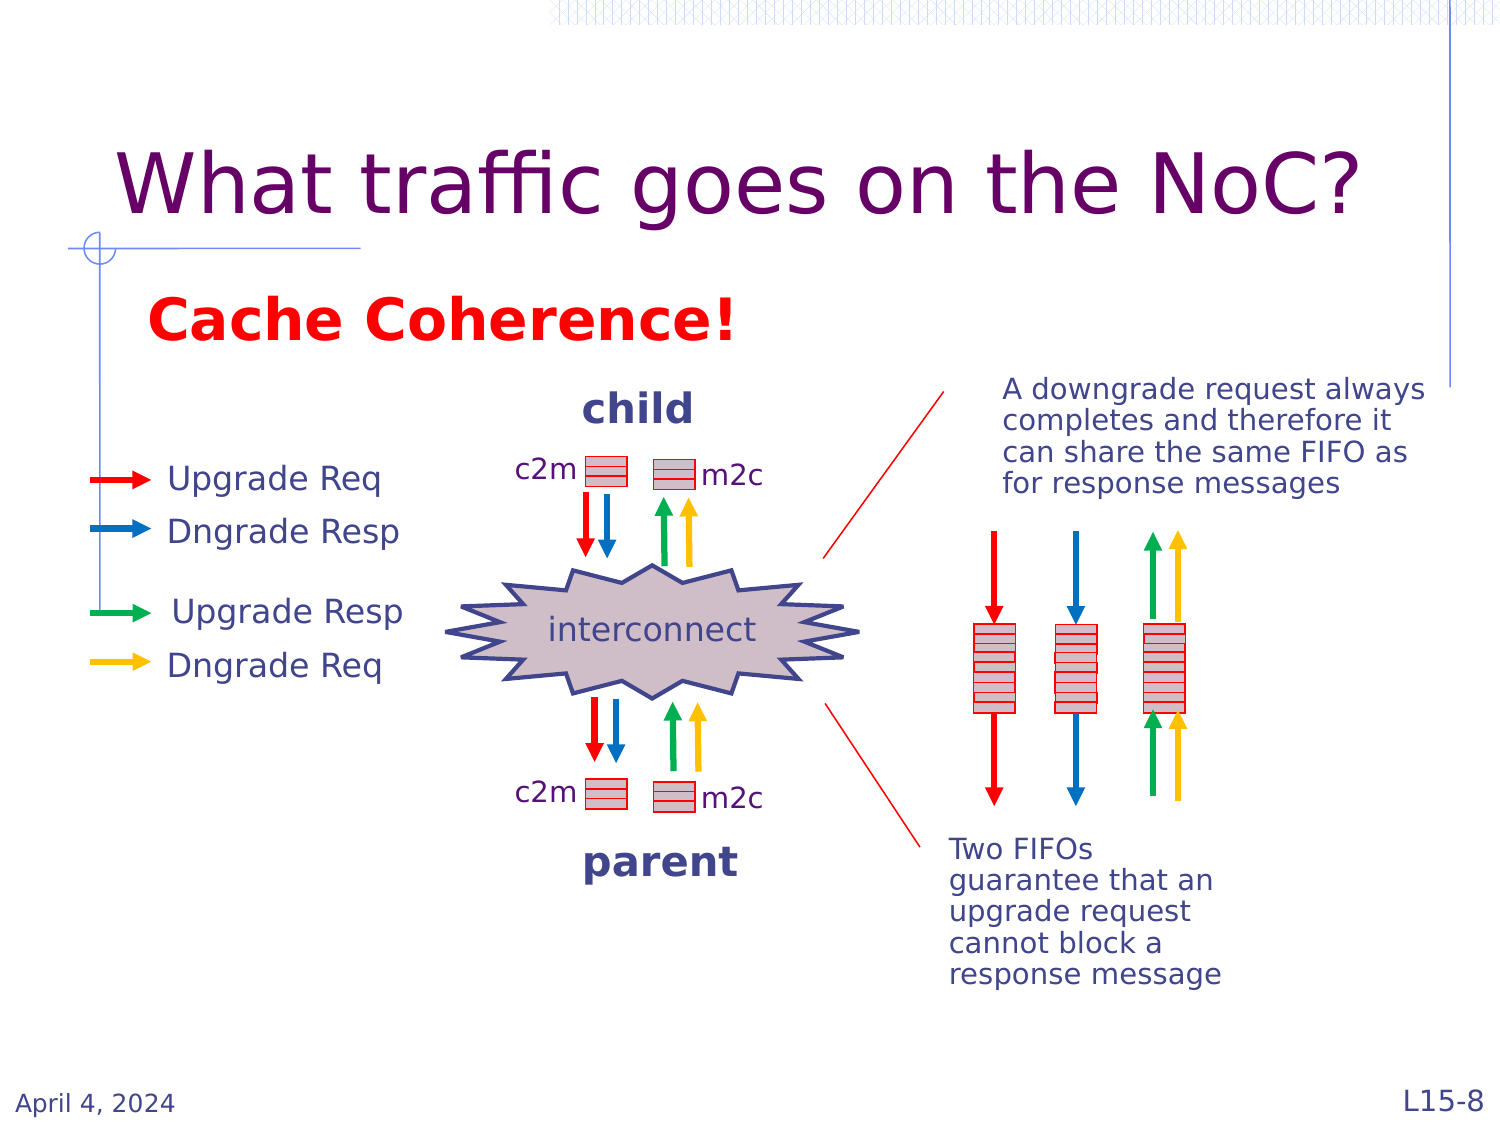

# What traffic goes on the NoC?
Cache Coherence!
A downgrade request always completes and therefore it can share the same FIFO as for response messages
child
c2m
m2c
Upgrade Req

Dngrade Resp
interconnect
Upgrade Resp

Dngrade Req
c2m
m2c

Two FIFOs guarantee that an upgrade request cannot block a response message
parent
April 4, 2024
L15-8